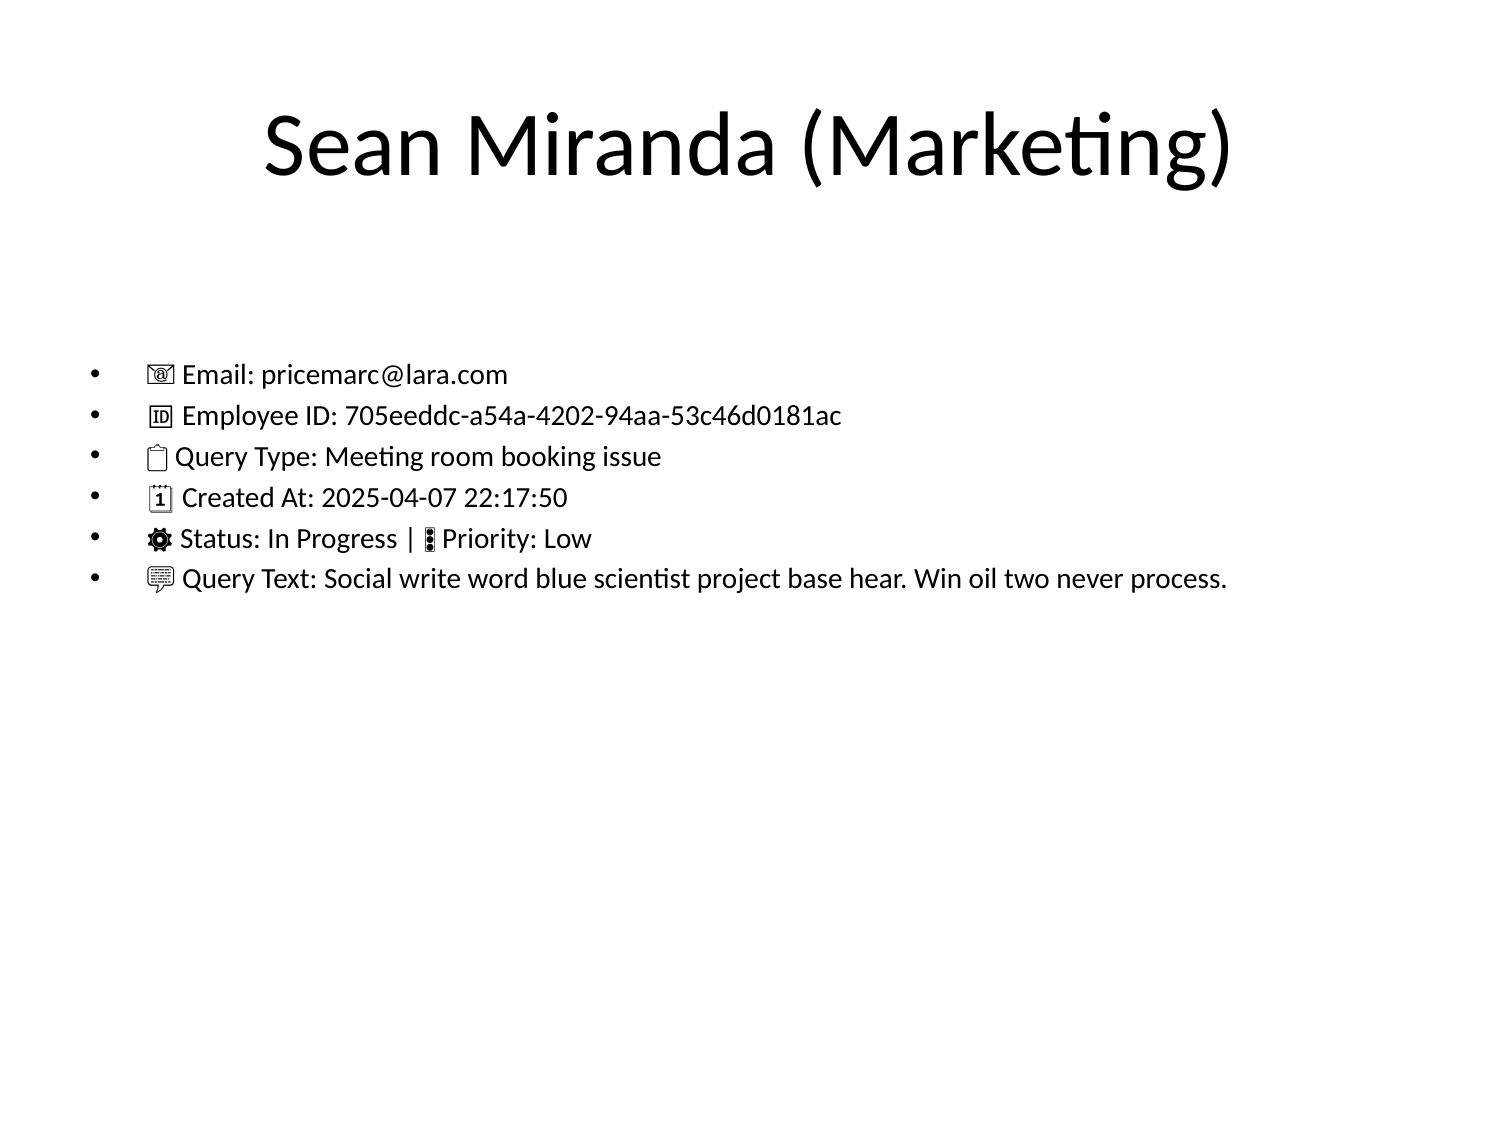

# Sean Miranda (Marketing)

📧 Email: pricemarc@lara.com
🆔 Employee ID: 705eeddc-a54a-4202-94aa-53c46d0181ac
📋 Query Type: Meeting room booking issue
🗓 Created At: 2025-04-07 22:17:50
⚙ Status: In Progress | 🚦 Priority: Low
💬 Query Text: Social write word blue scientist project base hear. Win oil two never process.